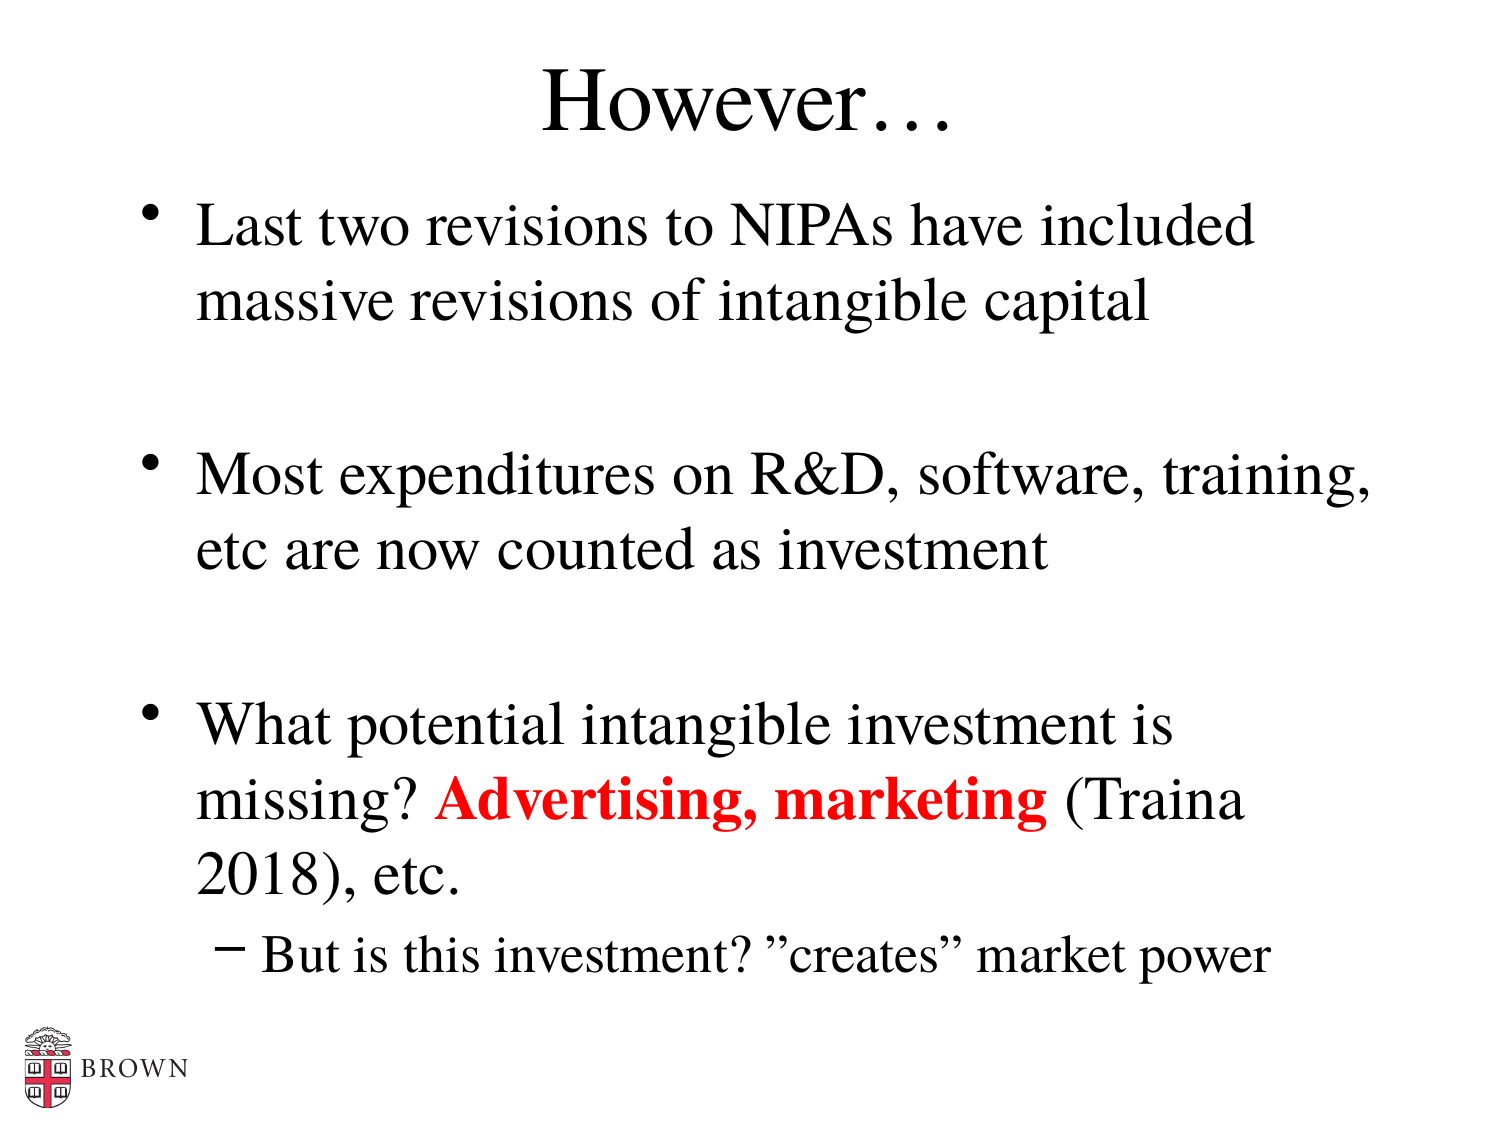

# However…
Last two revisions to NIPAs have included massive revisions of intangible capital

Most expenditures on R&D, software, training, etc are now counted as investment

What potential intangible investment is missing? Advertising, marketing (Traina 2018), etc.
But is this investment? ”creates” market power